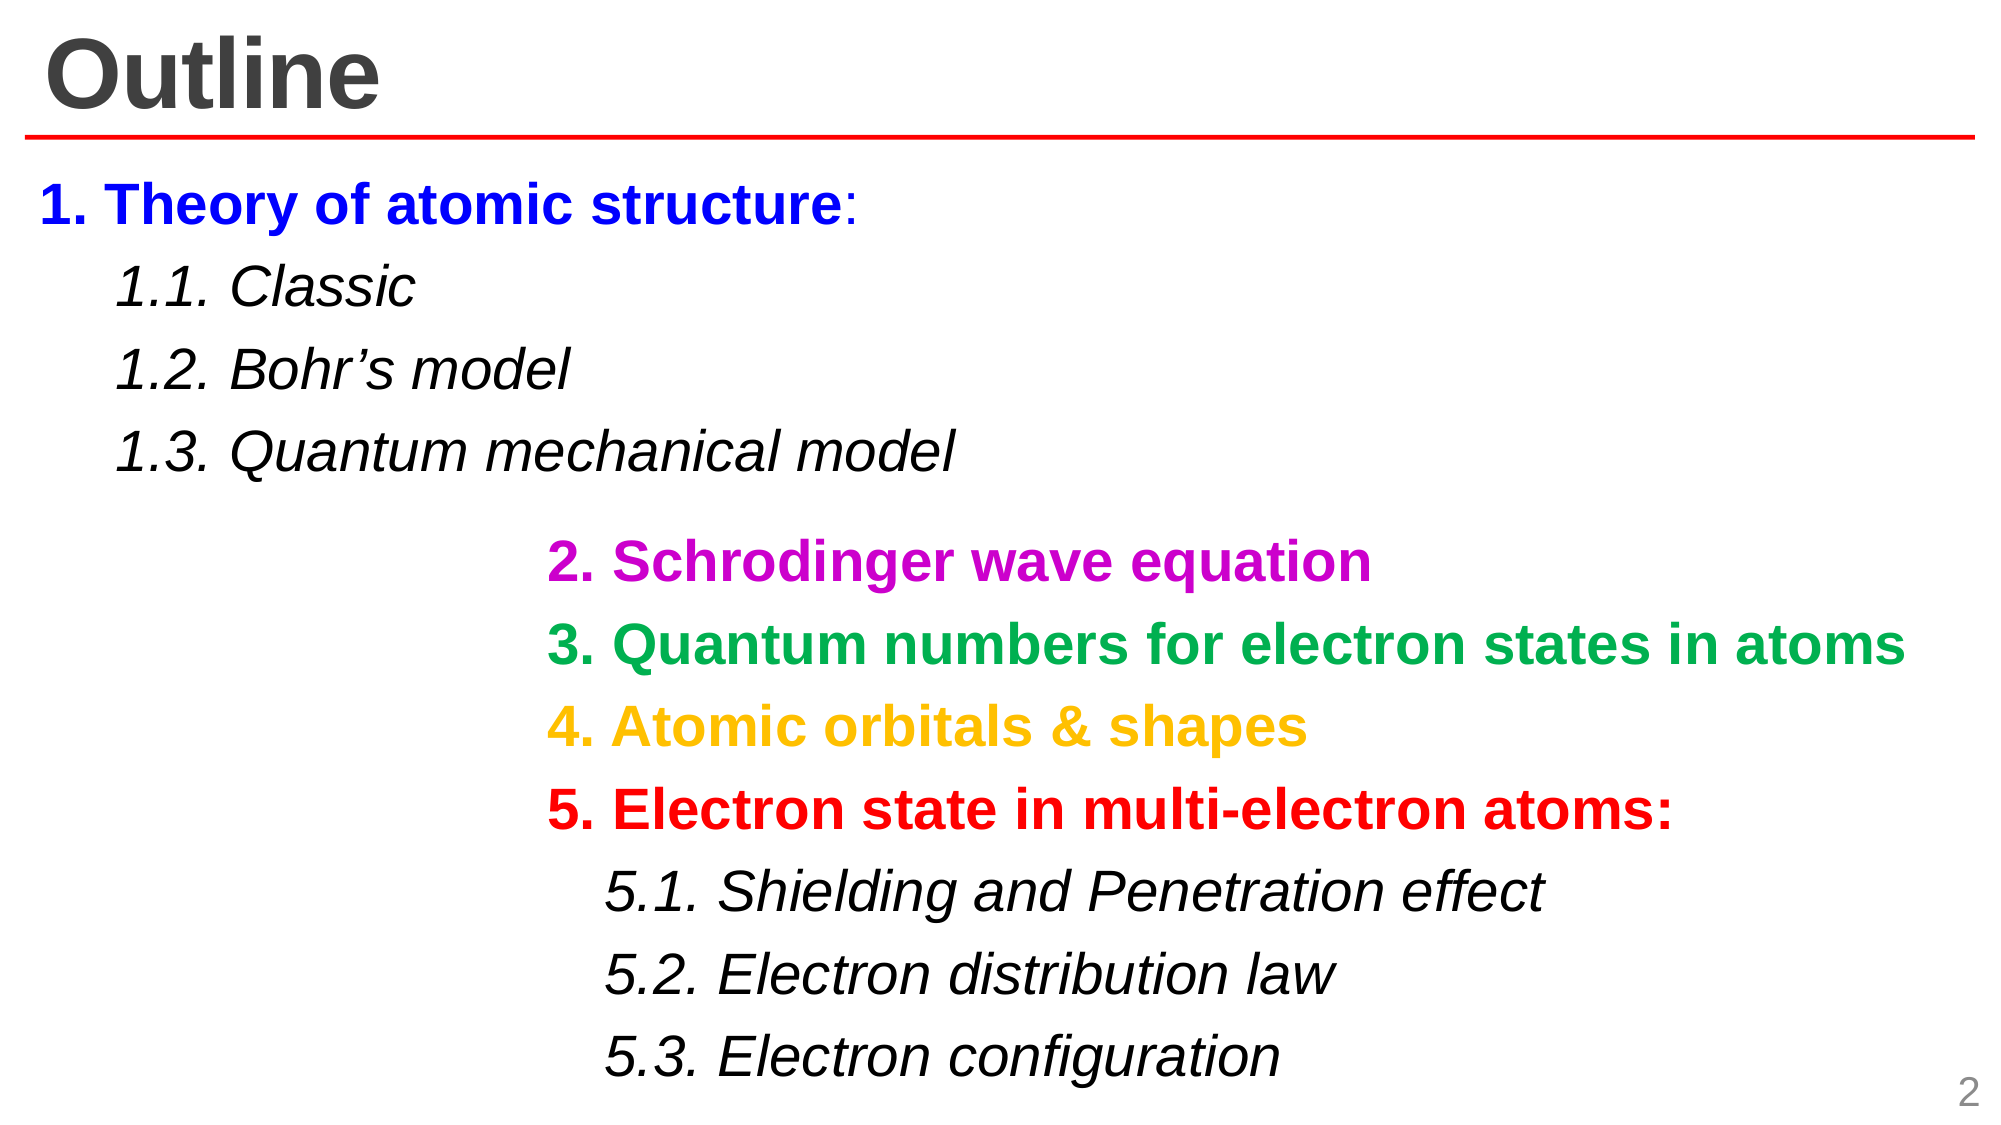

Outline

1. Theory of atomic structure:
1.1. Classic
1.2. Bohr’s model
1.3. Quantum mechanical model
2. Schrodinger wave equation
3. Quantum numbers for electron states in atoms
4. Atomic orbitals & shapes
5. Electron state in multi-electron atoms:
5.1. Shielding and Penetration effect
5.2. Electron distribution law
5.3. Electron configuration
2